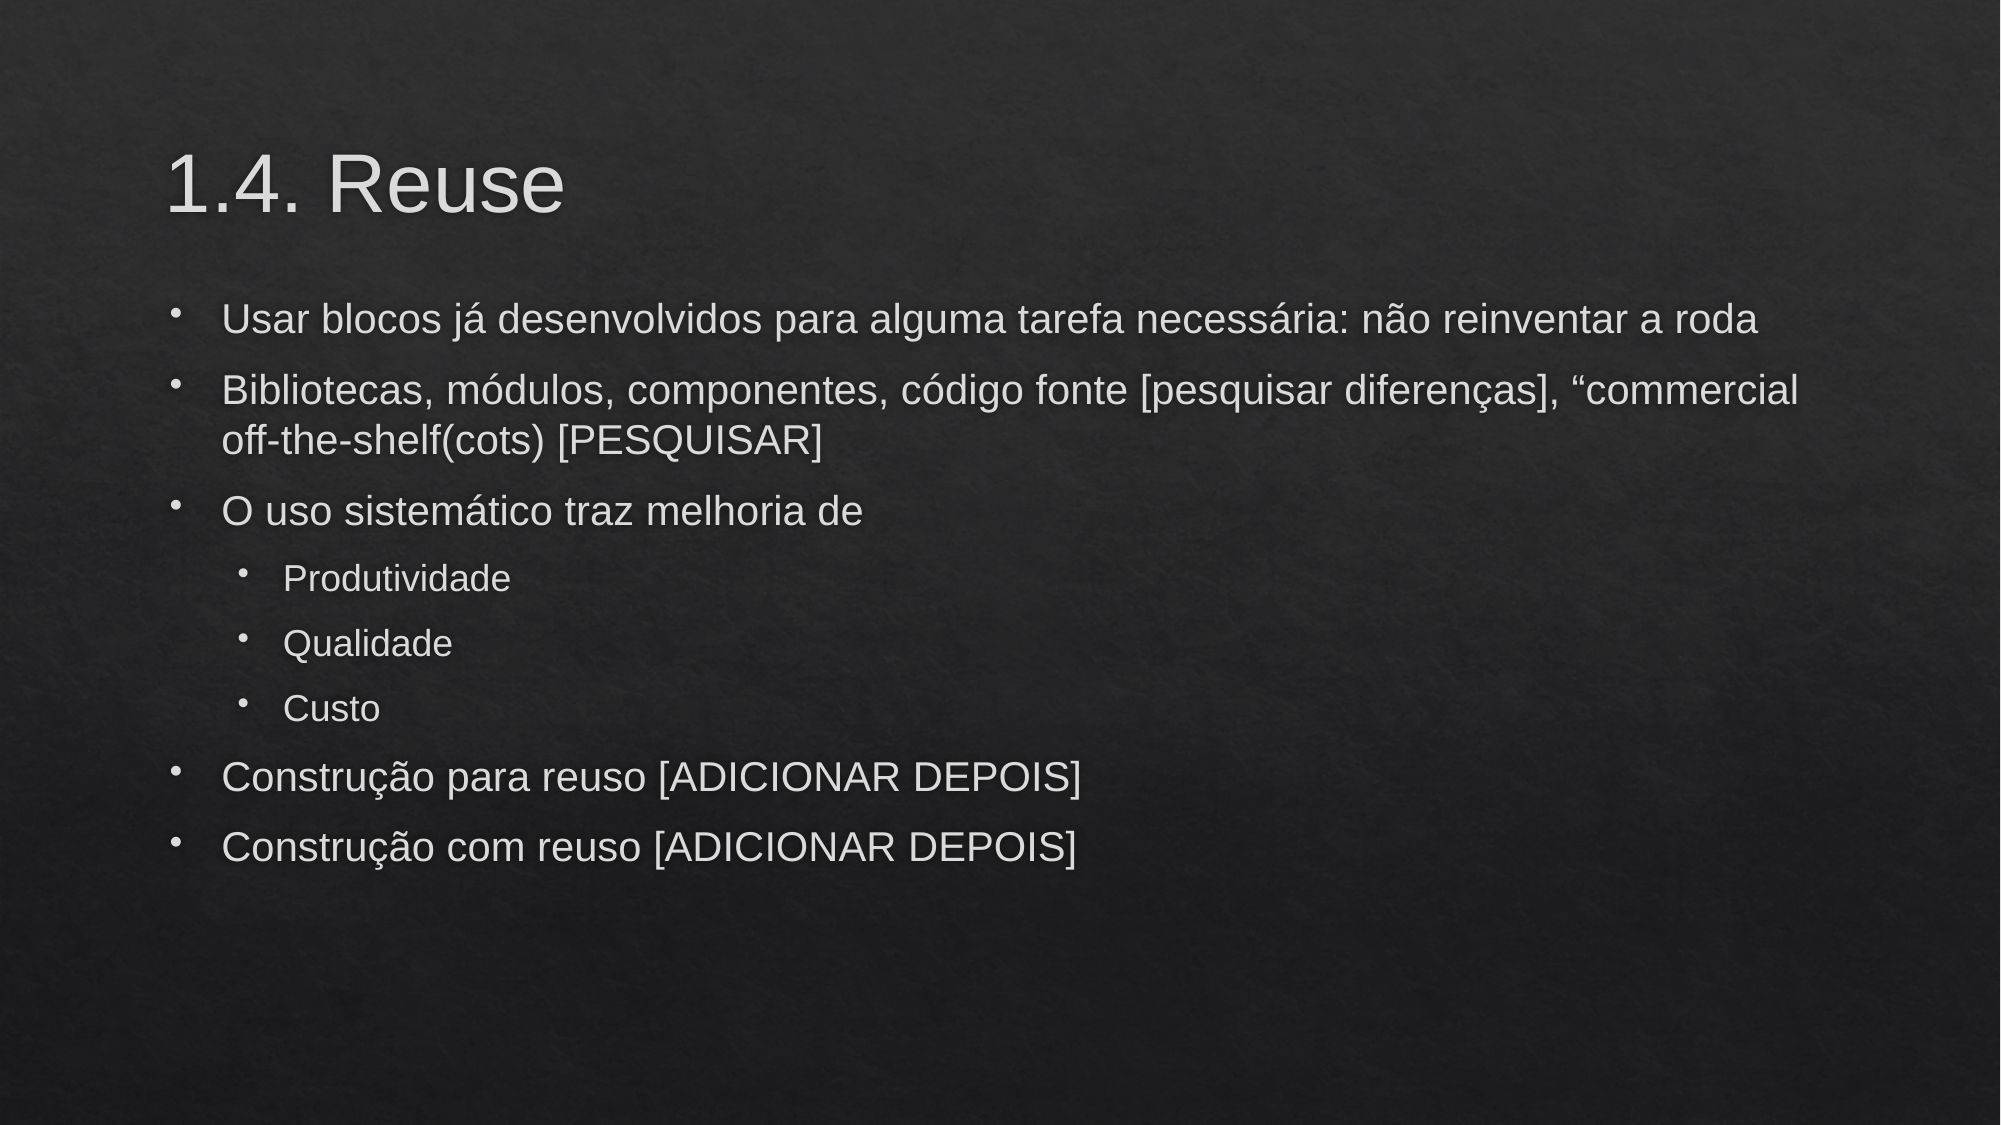

# 1.4. Reuse
Usar blocos já desenvolvidos para alguma tarefa necessária: não reinventar a roda
Bibliotecas, módulos, componentes, código fonte [pesquisar diferenças], “commercial off-the-shelf(cots) [PESQUISAR]
O uso sistemático traz melhoria de
Produtividade
Qualidade
Custo
Construção para reuso [ADICIONAR DEPOIS]
Construção com reuso [ADICIONAR DEPOIS]